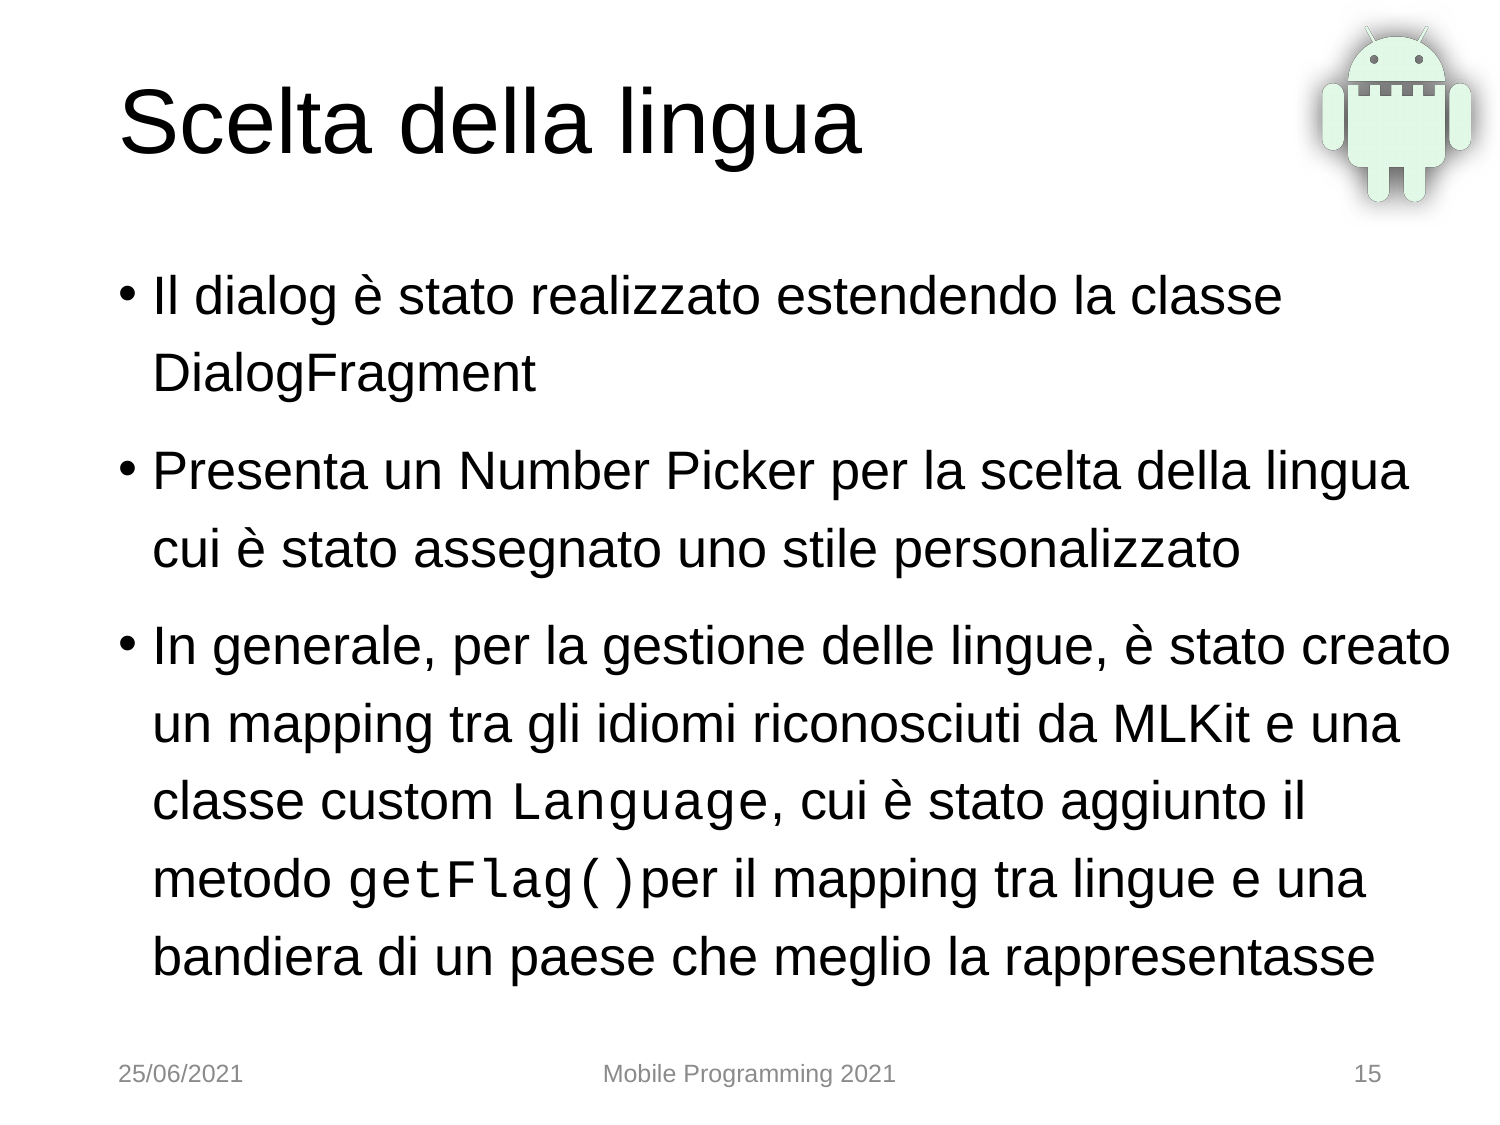

# Scelta della lingua
Il dialog è stato realizzato estendendo la classe DialogFragment
Presenta un Number Picker per la scelta della lingua cui è stato assegnato uno stile personalizzato
In generale, per la gestione delle lingue, è stato creato un mapping tra gli idiomi riconosciuti da MLKit e una classe custom Language, cui è stato aggiunto il metodo getFlag()per il mapping tra lingue e una bandiera di un paese che meglio la rappresentasse
25/06/2021
Mobile Programming 2021
15